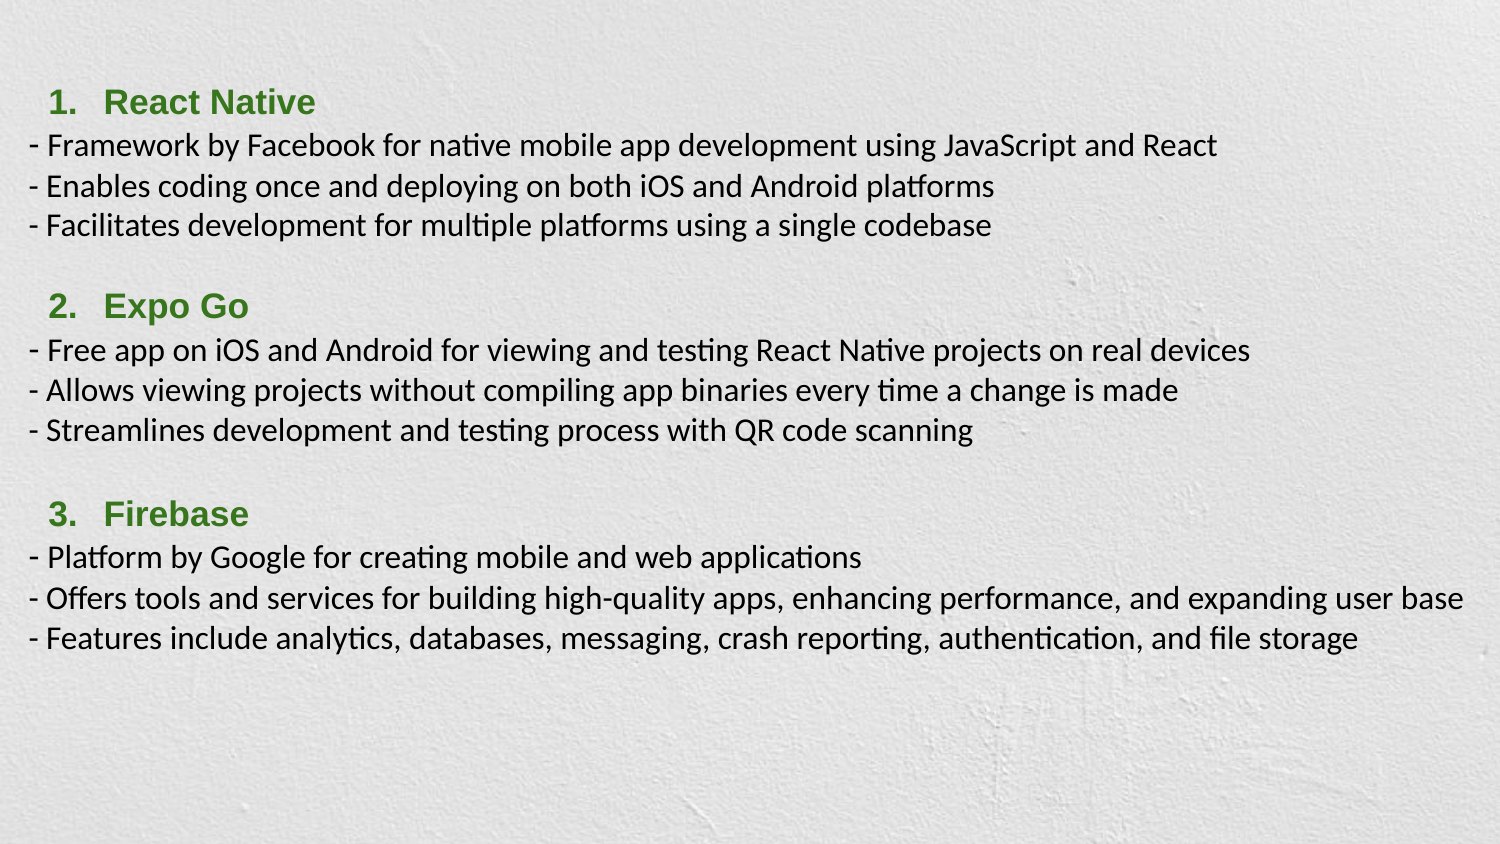

React Native
- Framework by Facebook for native mobile app development using JavaScript and React
- Enables coding once and deploying on both iOS and Android platforms
- Facilitates development for multiple platforms using a single codebase

Expo Go
- Free app on iOS and Android for viewing and testing React Native projects on real devices
- Allows viewing projects without compiling app binaries every time a change is made
- Streamlines development and testing process with QR code scanning

Firebase
- Platform by Google for creating mobile and web applications
- Offers tools and services for building high-quality apps, enhancing performance, and expanding user base
- Features include analytics, databases, messaging, crash reporting, authentication, and file storage